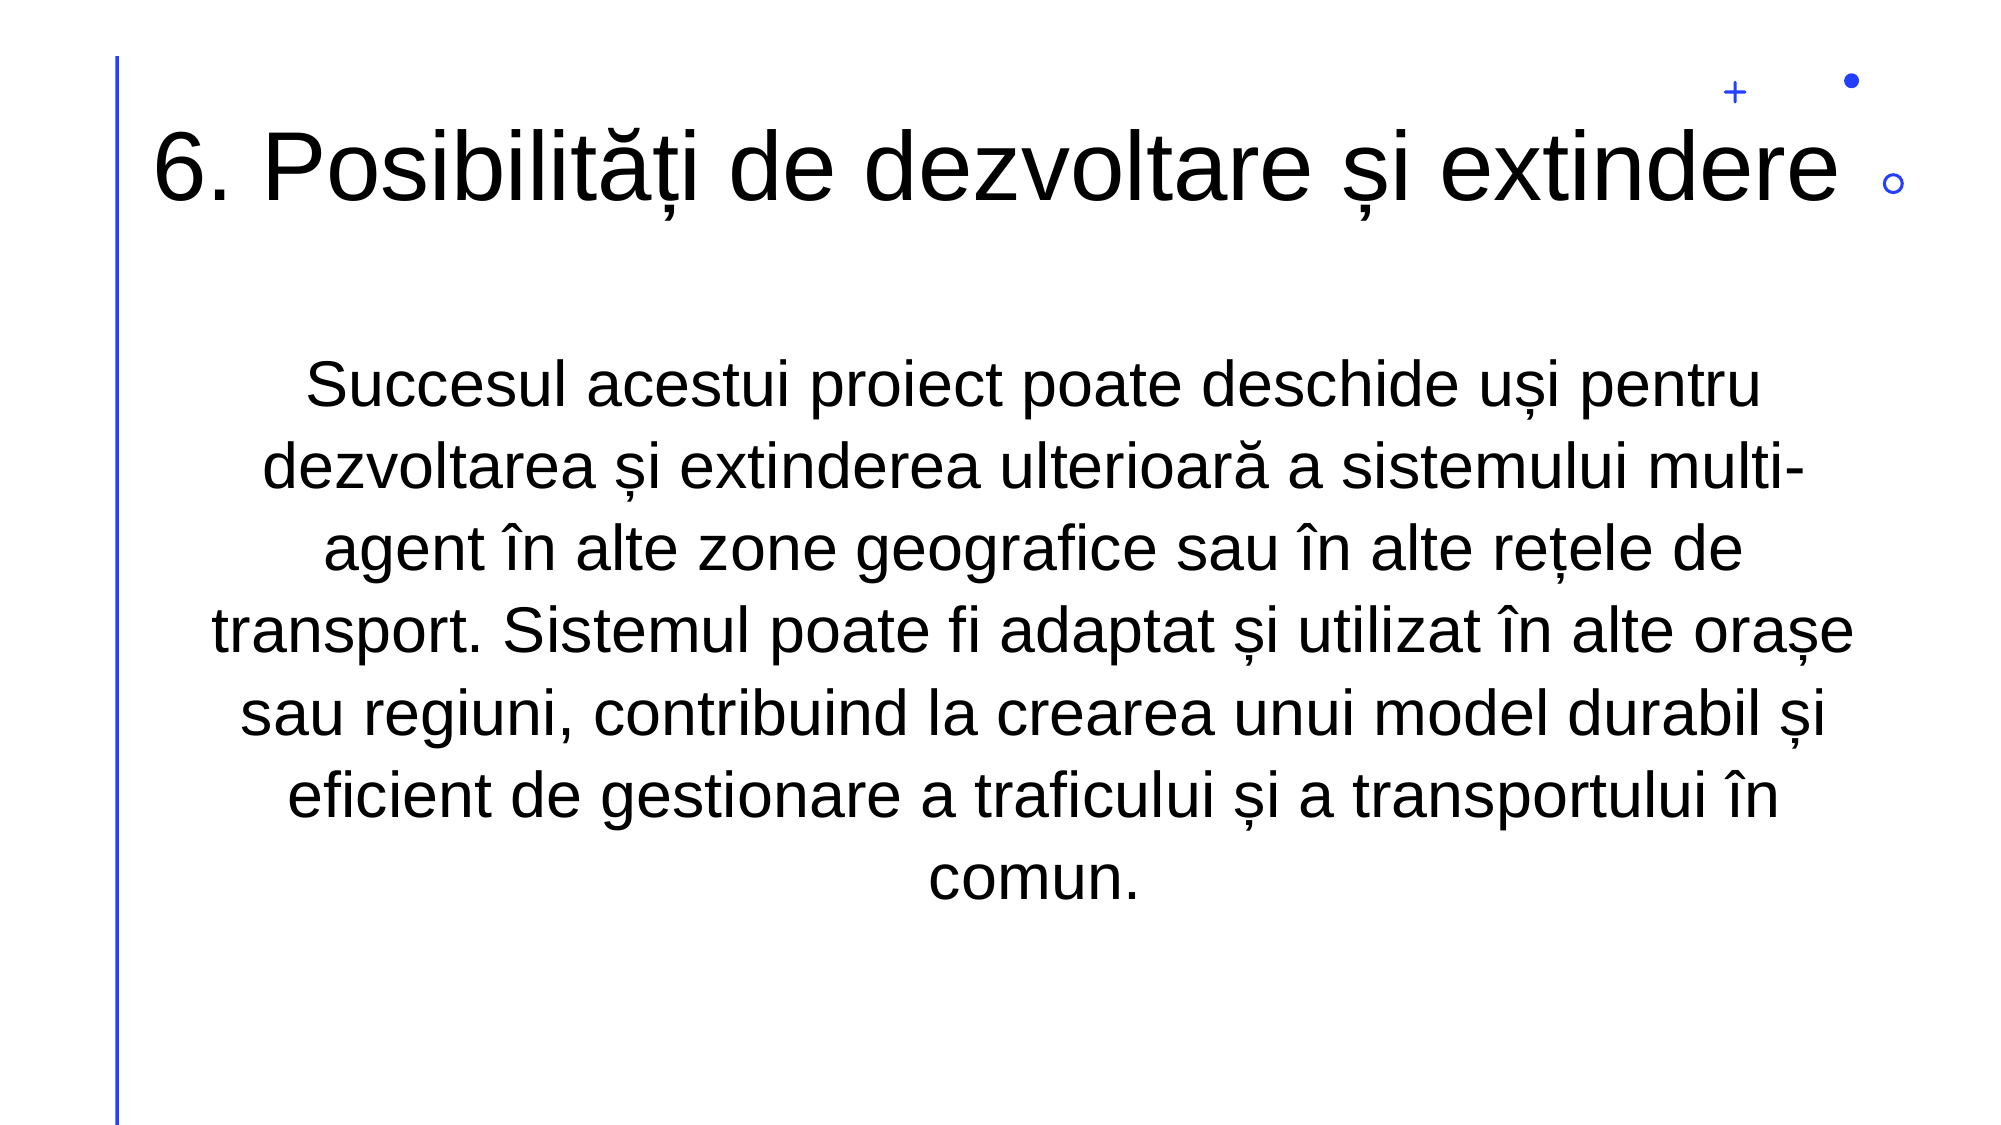

# 6. Posibilități de dezvoltare și extindere

Succesul acestui proiect poate deschide uși pentru dezvoltarea și extinderea ulterioară a sistemului multi-agent în alte zone geografice sau în alte rețele de transport. Sistemul poate fi adaptat și utilizat în alte orașe sau regiuni, contribuind la crearea unui model durabil și eficient de gestionare a traficului și a transportului în comun.